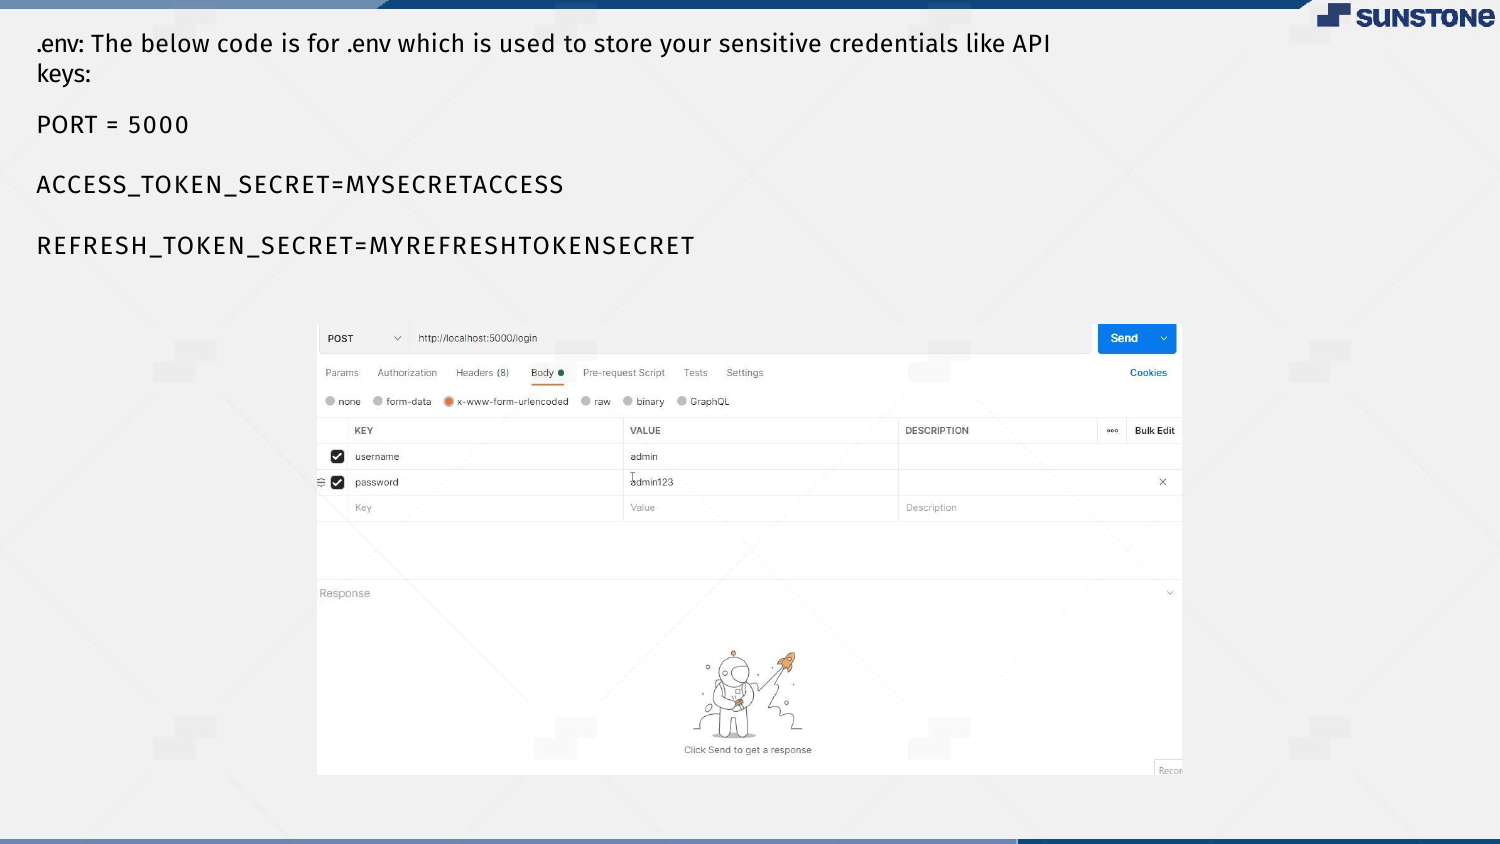

.env: The below code is for .env which is used to store your sensitive credentials like API keys:
PORT = 5000

ACCESS_TOKEN_SECRET=MYSECRETACCESS

REFRESH_TOKEN_SECRET=MYREFRESHTOKENSECRET